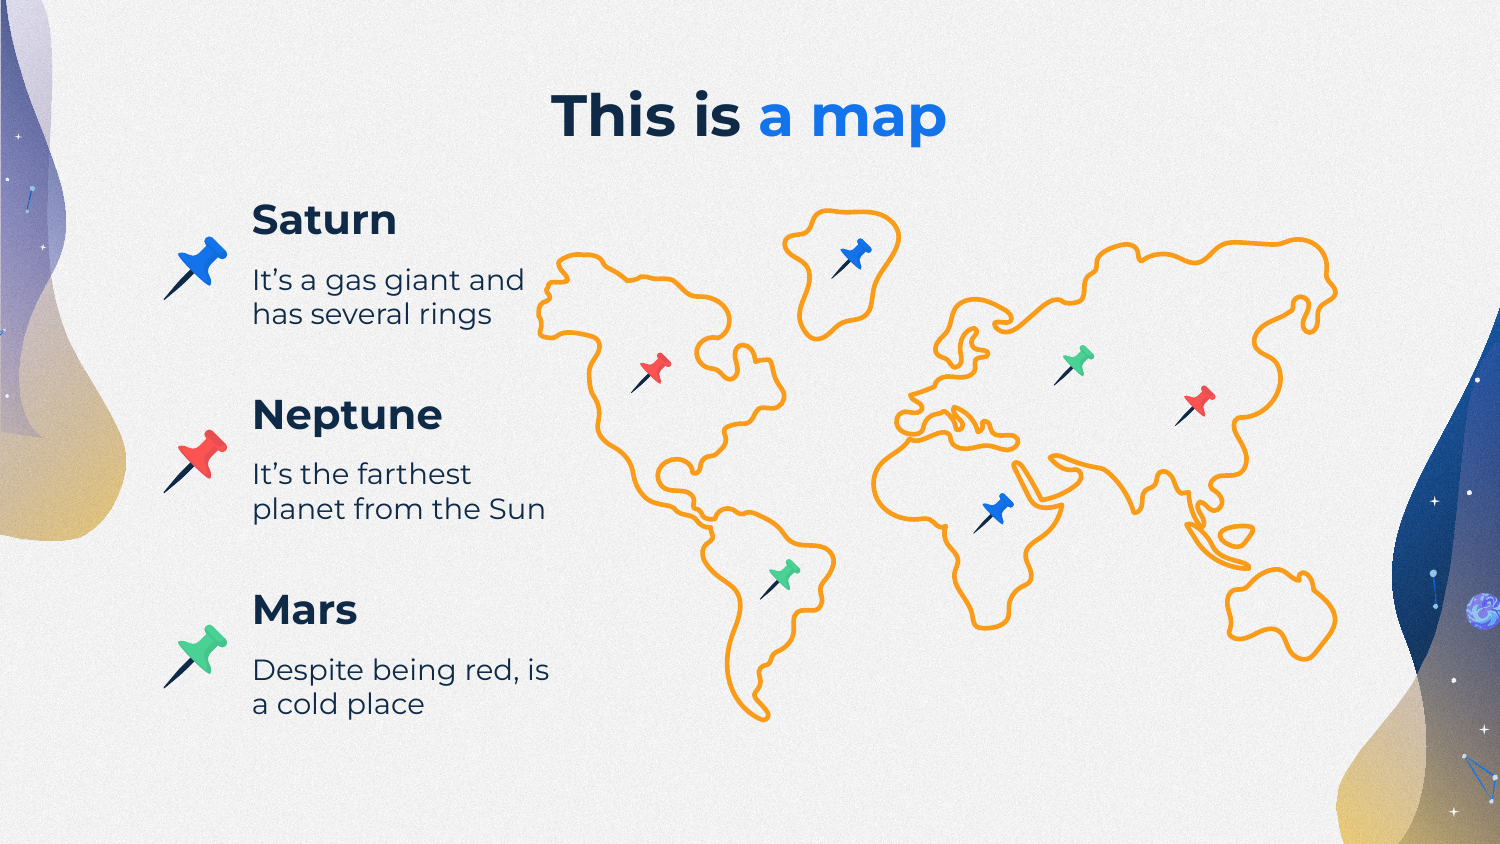

# This is a map
Saturn

It’s a gas giant and has several rings

Neptune

It’s the farthest planet from the Sun

Mars

Despite being red, is a cold place